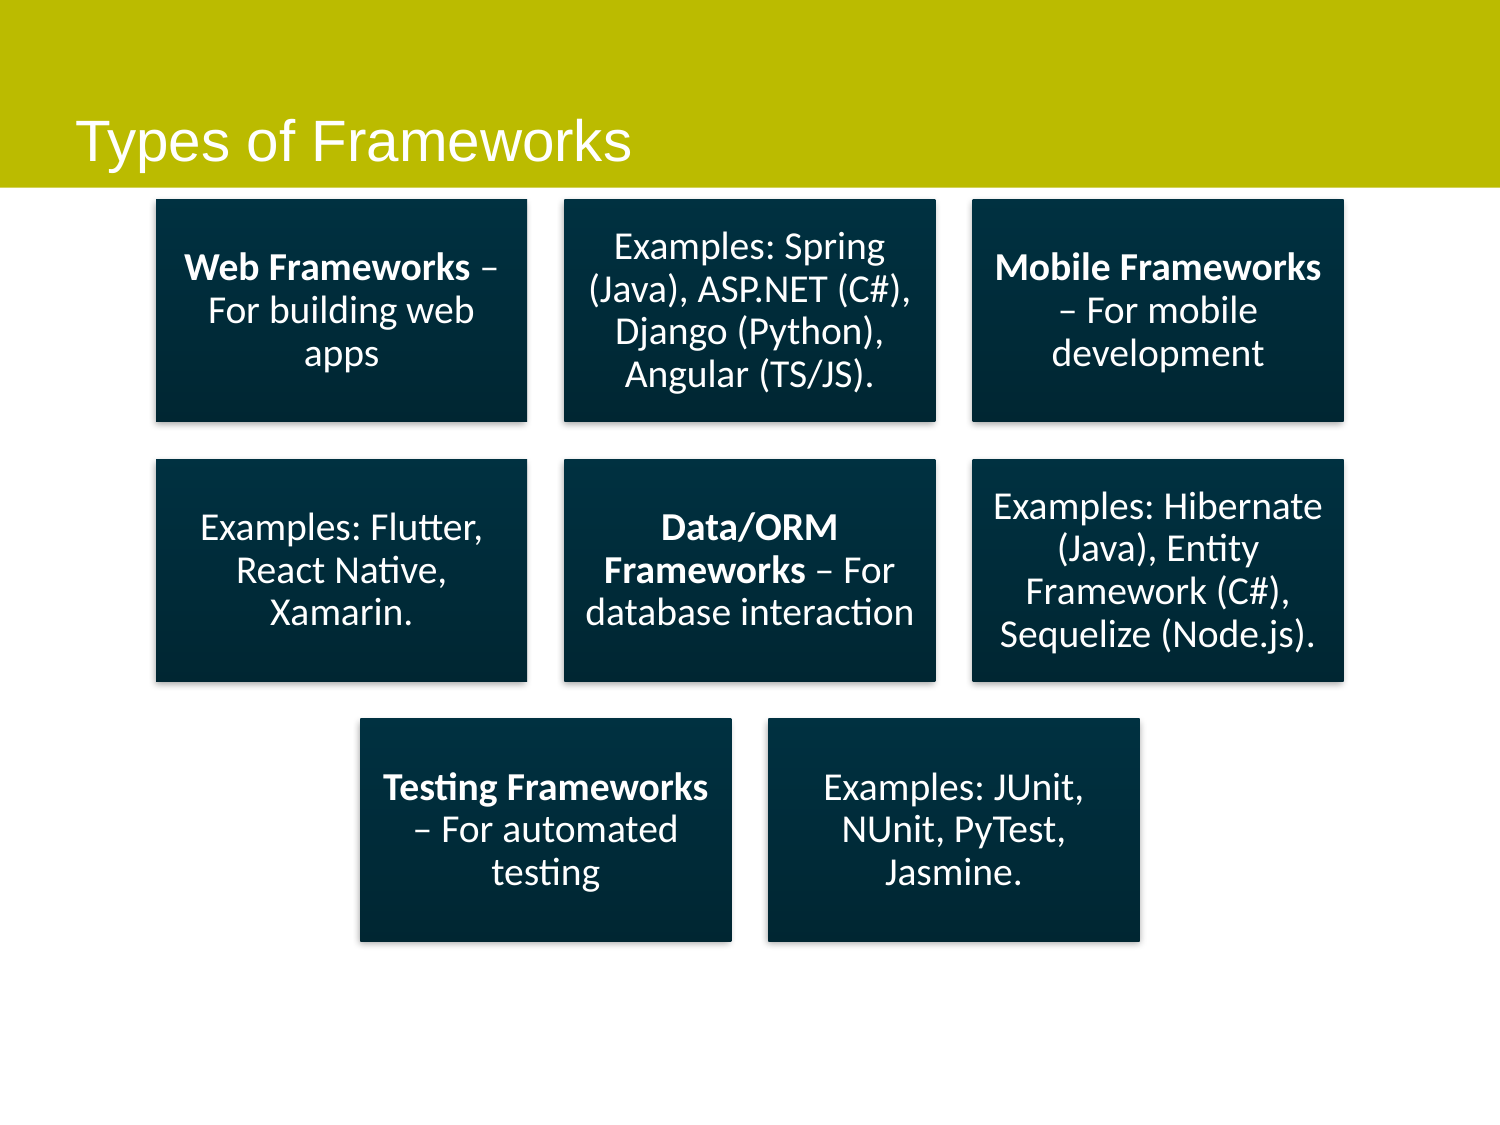

# Types of Frameworks
Web Frameworks – For building web apps
Examples: Spring (Java), ASP.NET (C#), Django (Python), Angular (TS/JS).
Mobile Frameworks – For mobile development
Examples: Flutter, React Native, Xamarin.
Data/ORM Frameworks – For database interaction
Examples: Hibernate (Java), Entity Framework (C#), Sequelize (Node.js).
Testing Frameworks – For automated testing
Examples: JUnit, NUnit, PyTest, Jasmine.